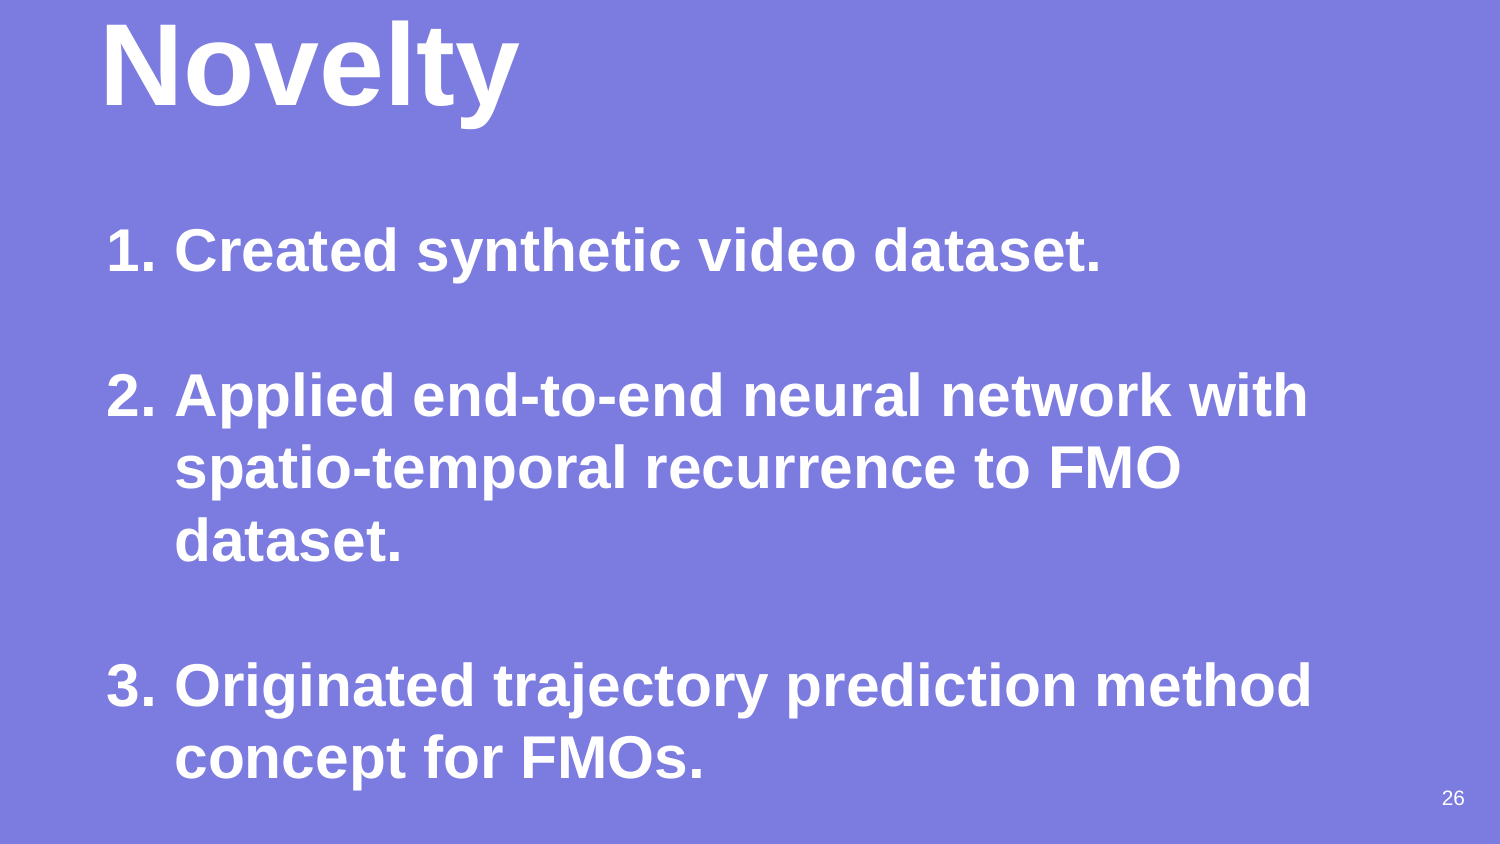

# Novelty

Created synthetic video dataset.

Applied end-to-end neural network with spatio-temporal recurrence to FMO dataset.

Originated trajectory prediction method concept for FMOs.

26